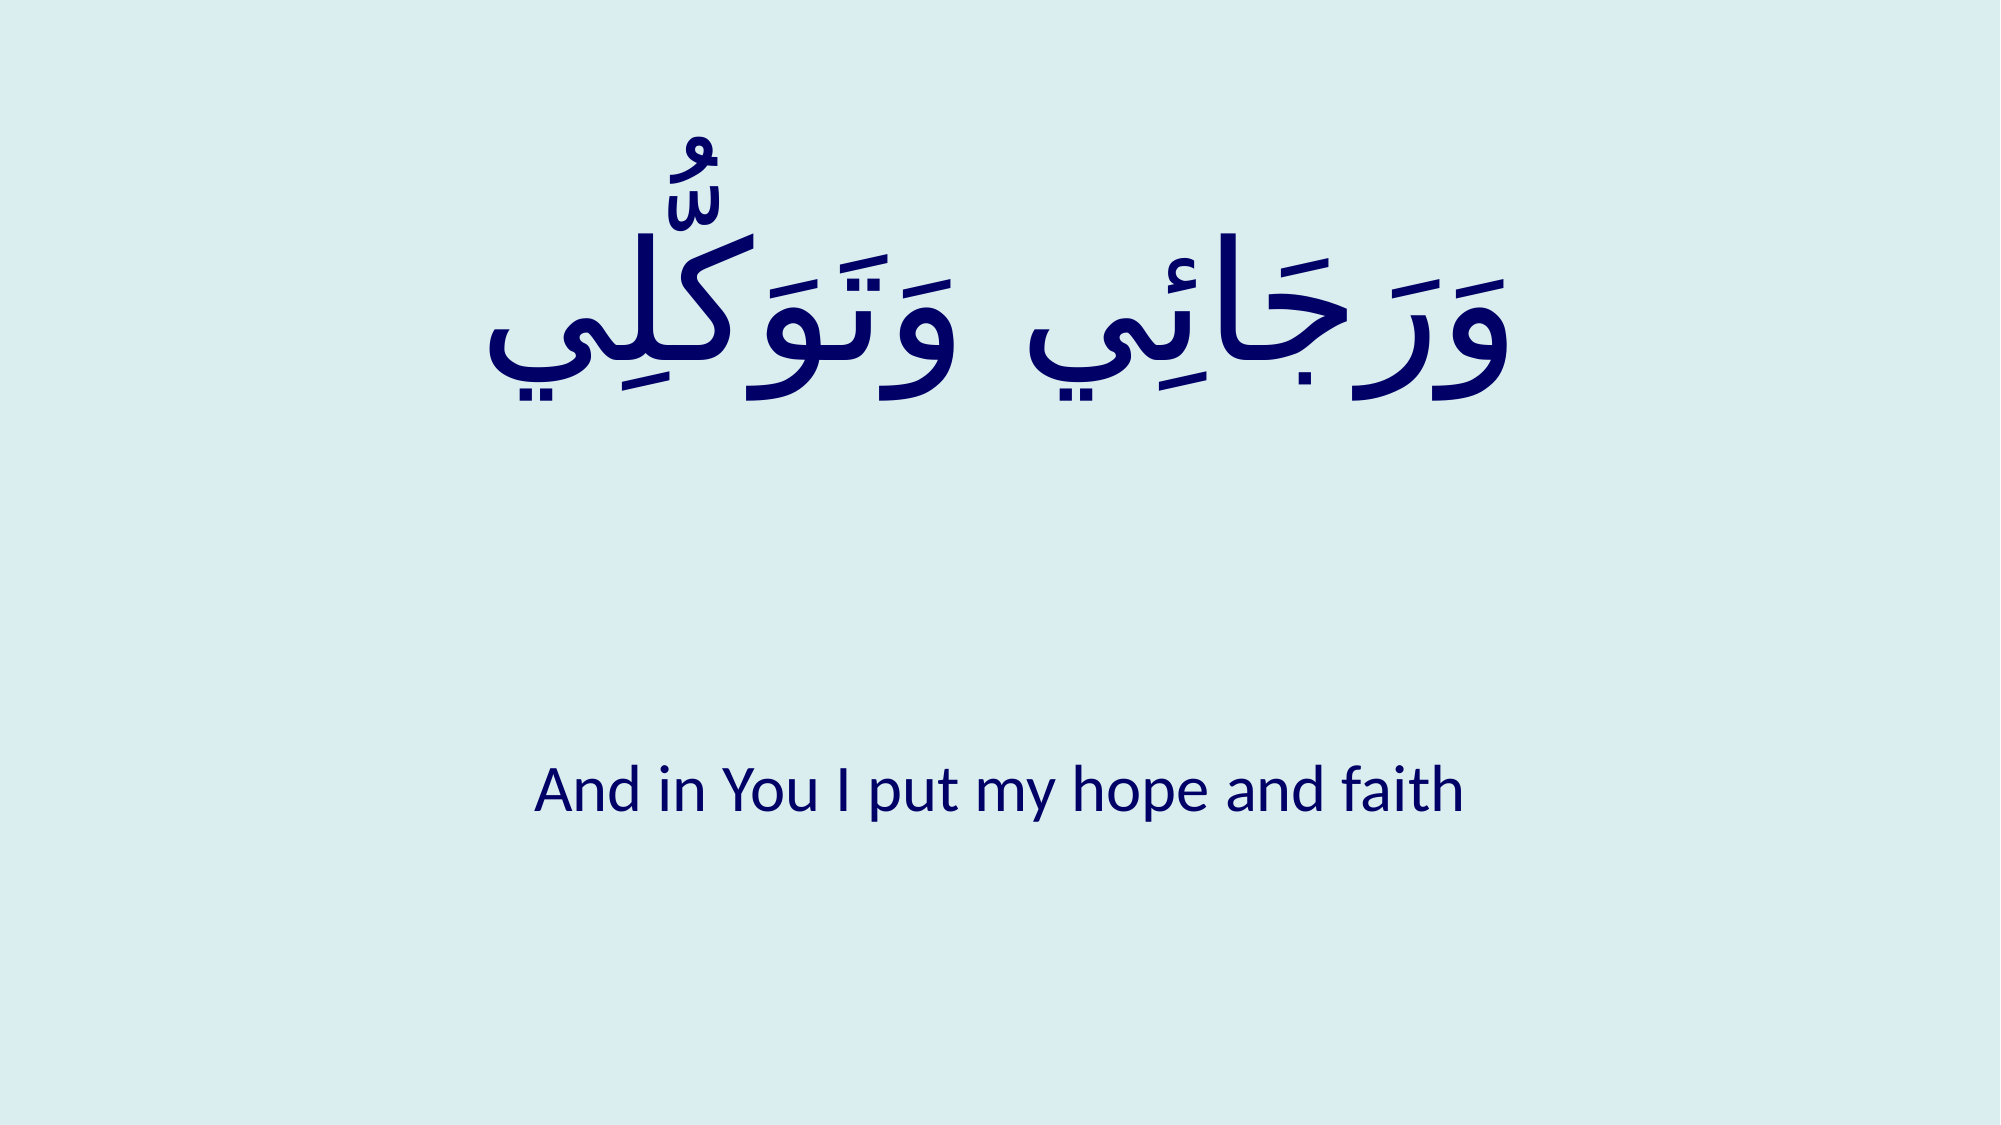

# وَرَجَائِي وَتَوَكُّلِي
And in You I put my hope and faith